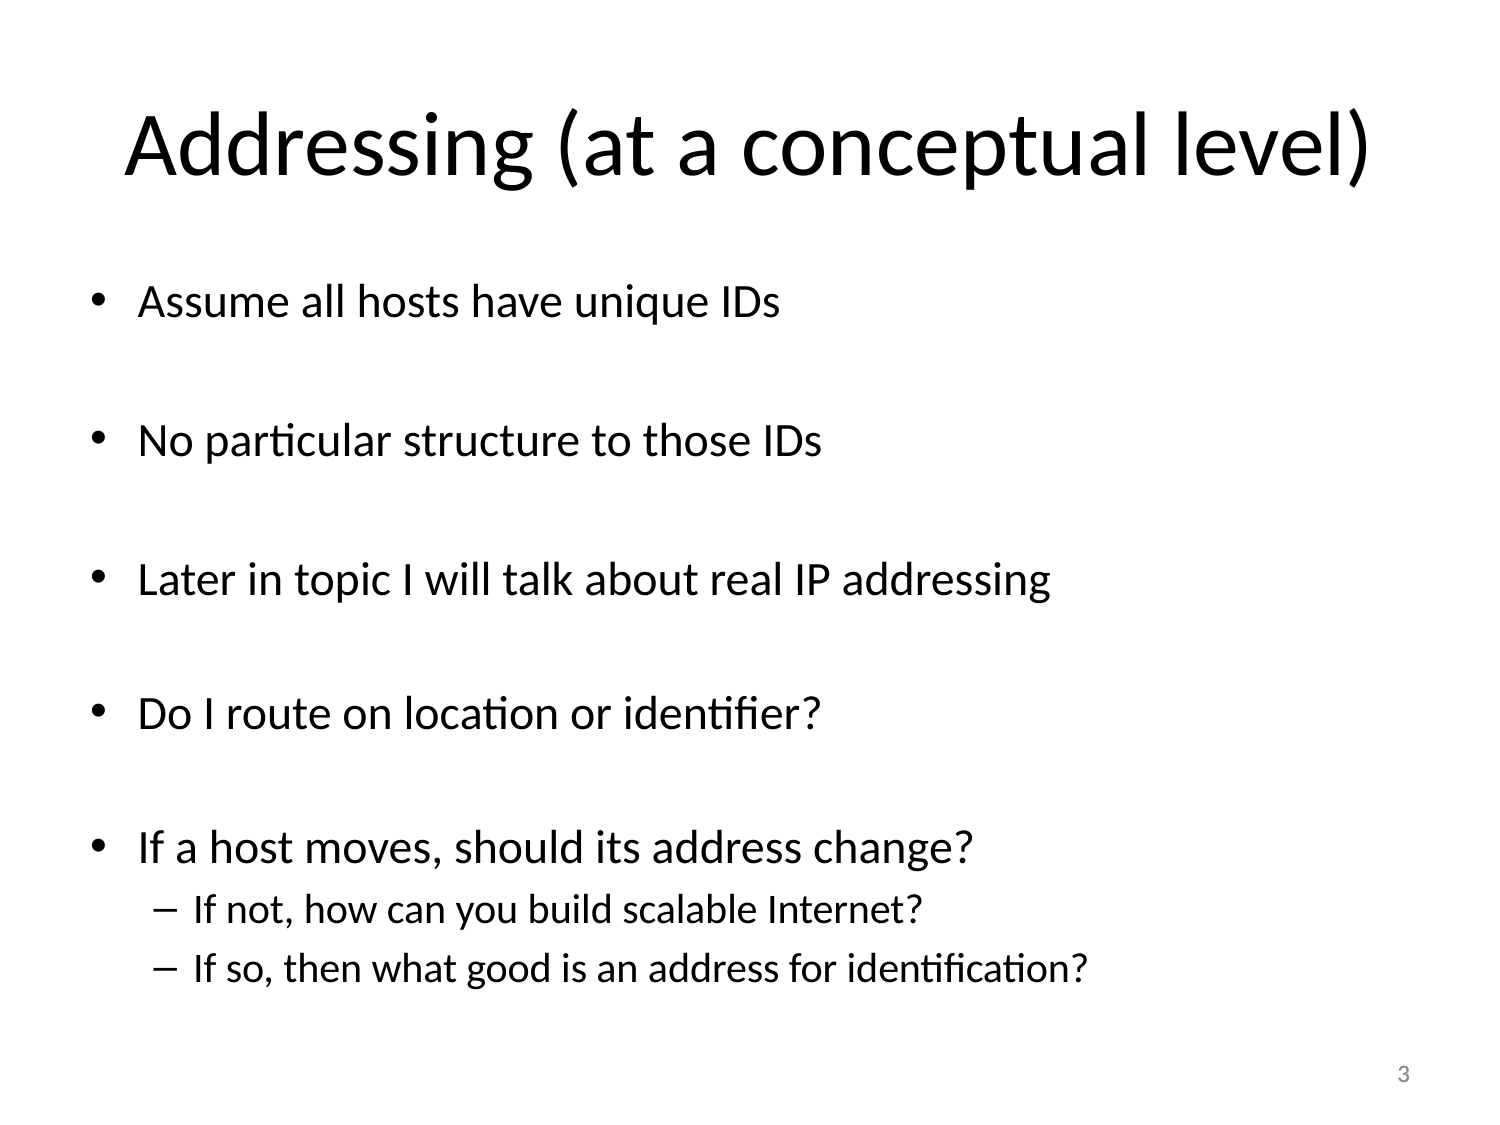

# Addressing (at a conceptual level)
Assume all hosts have unique IDs

No particular structure to those IDs

Later in topic I will talk about real IP addressing

Do I route on location or identifier?

If a host moves, should its address change?
If not, how can you build scalable Internet?
If so, then what good is an address for identification?

3
3